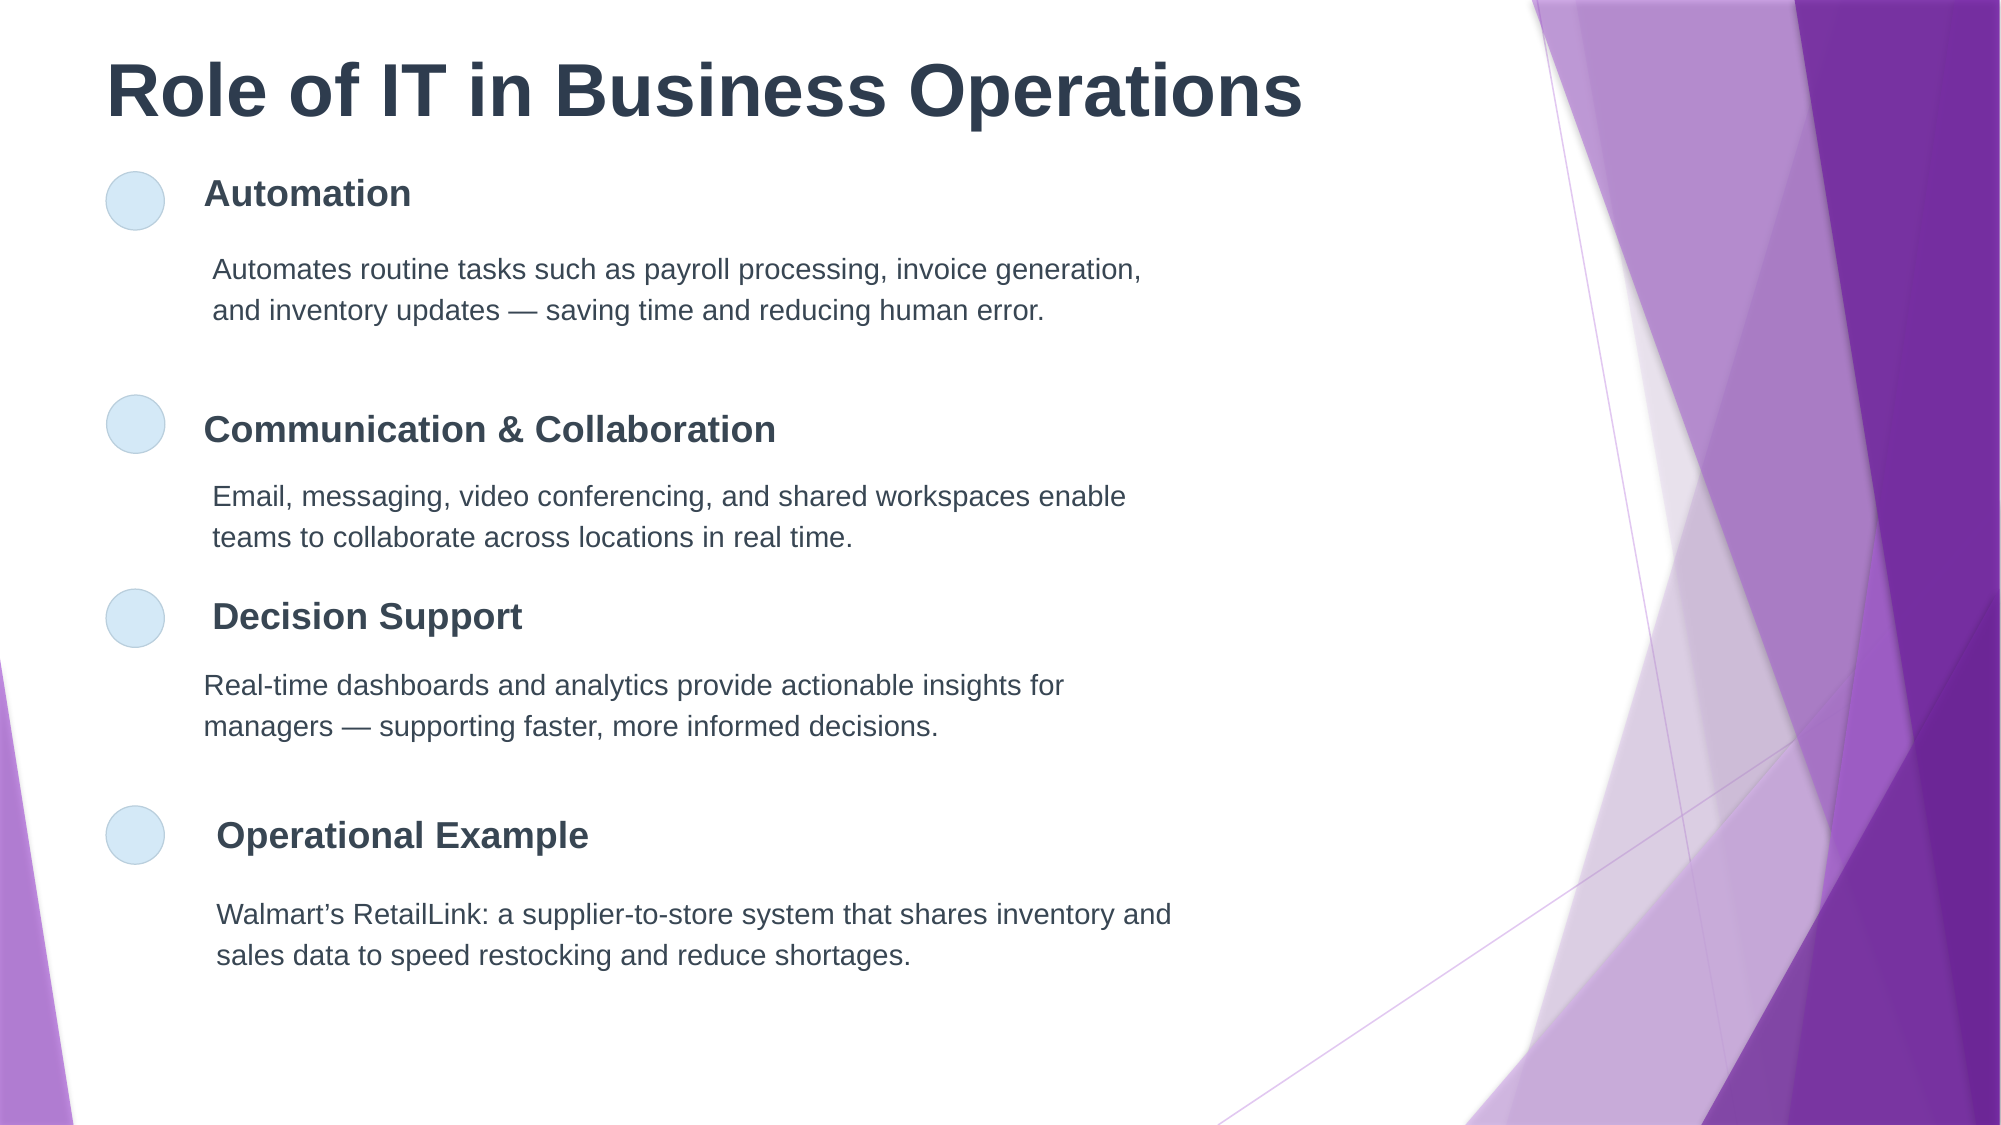

Role of IT in Business Operations

Automation
Automates routine tasks such as payroll processing, invoice generation, and inventory updates — saving time and reducing human error.

Communication & Collaboration
Email, messaging, video conferencing, and shared workspaces enable teams to collaborate across locations in real time.

Decision Support
Real-time dashboards and analytics provide actionable insights for managers — supporting faster, more informed decisions.

Operational Example
Walmart’s RetailLink: a supplier-to-store system that shares inventory and sales data to speed restocking and reduce shortages.